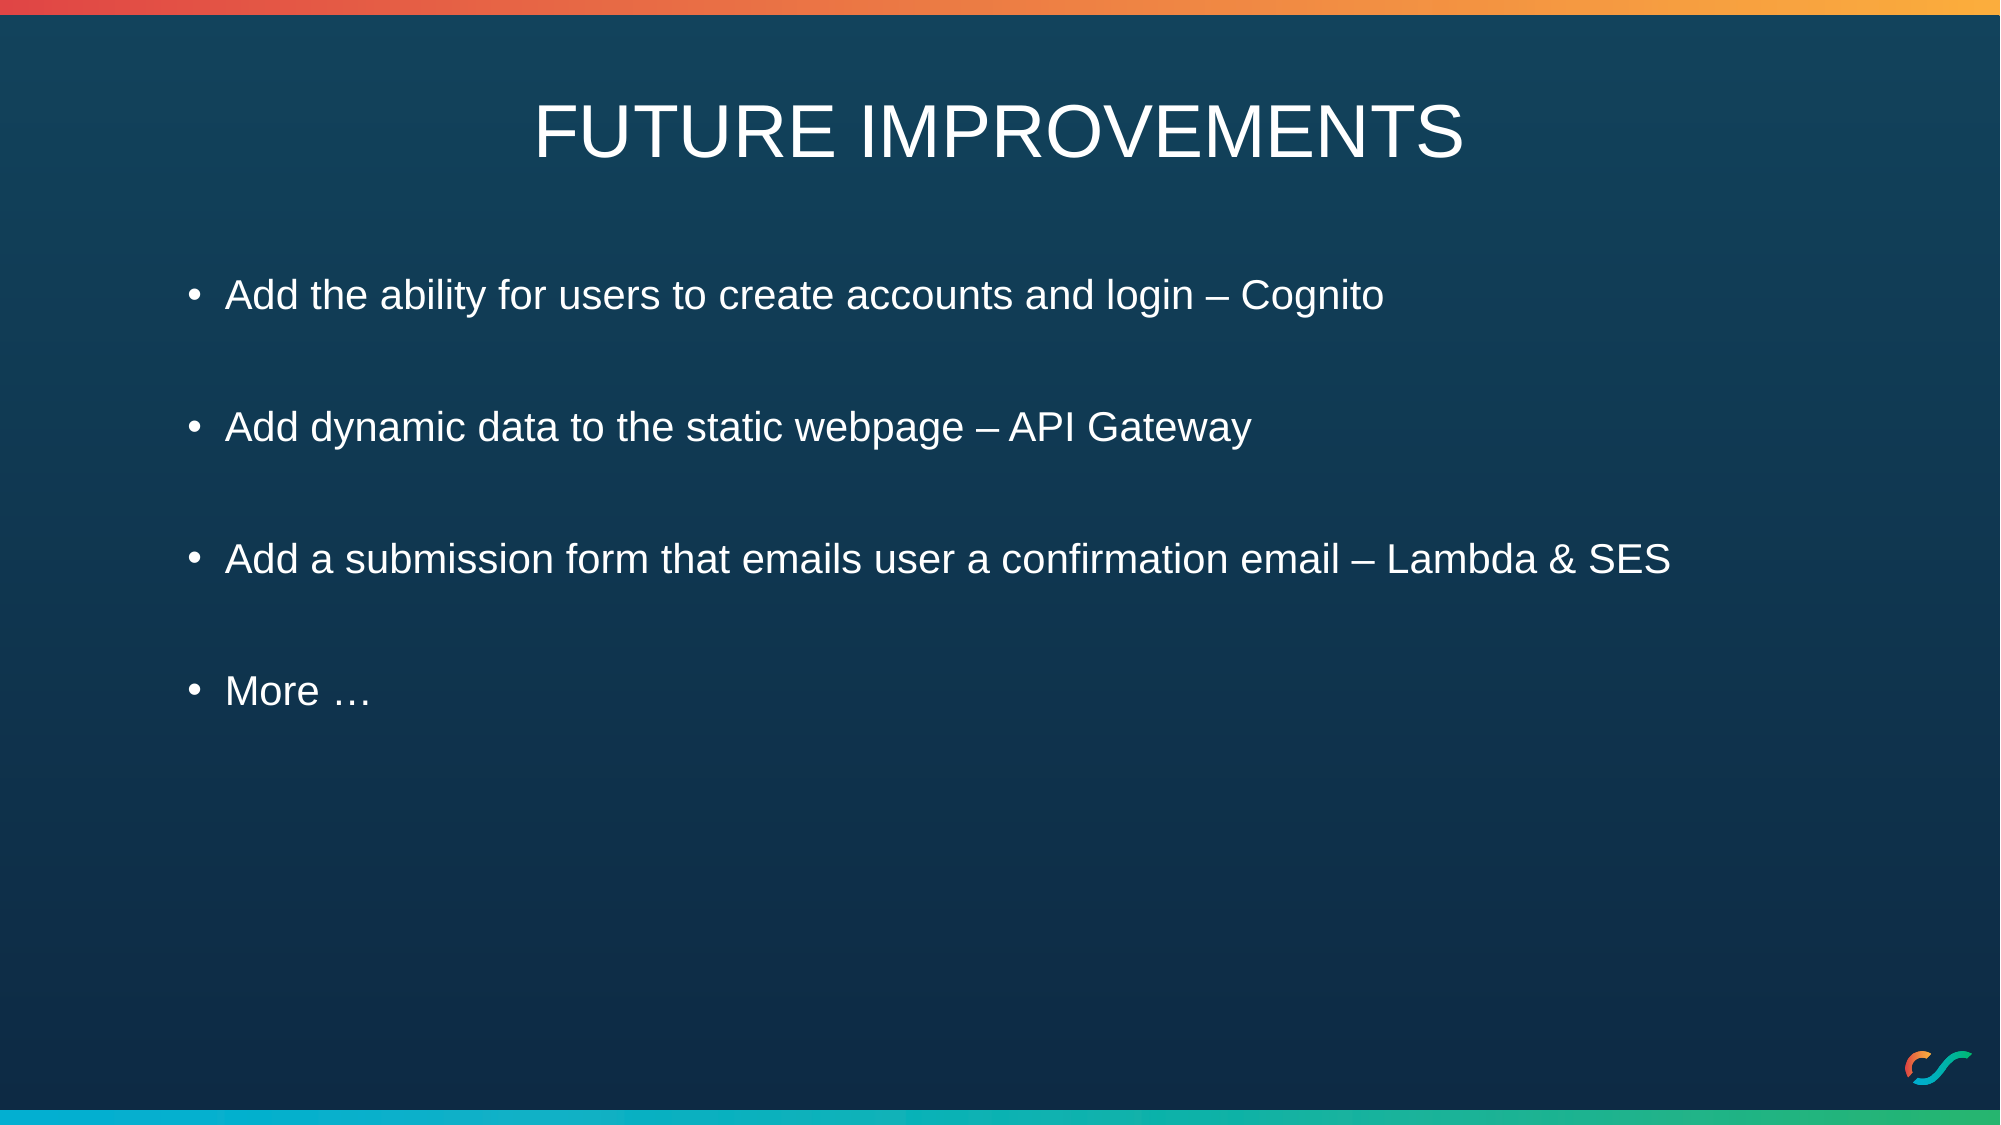

# Future Improvements
Add the ability for users to create accounts and login – Cognito

Add dynamic data to the static webpage – API Gateway

Add a submission form that emails user a confirmation email – Lambda & SES

More …